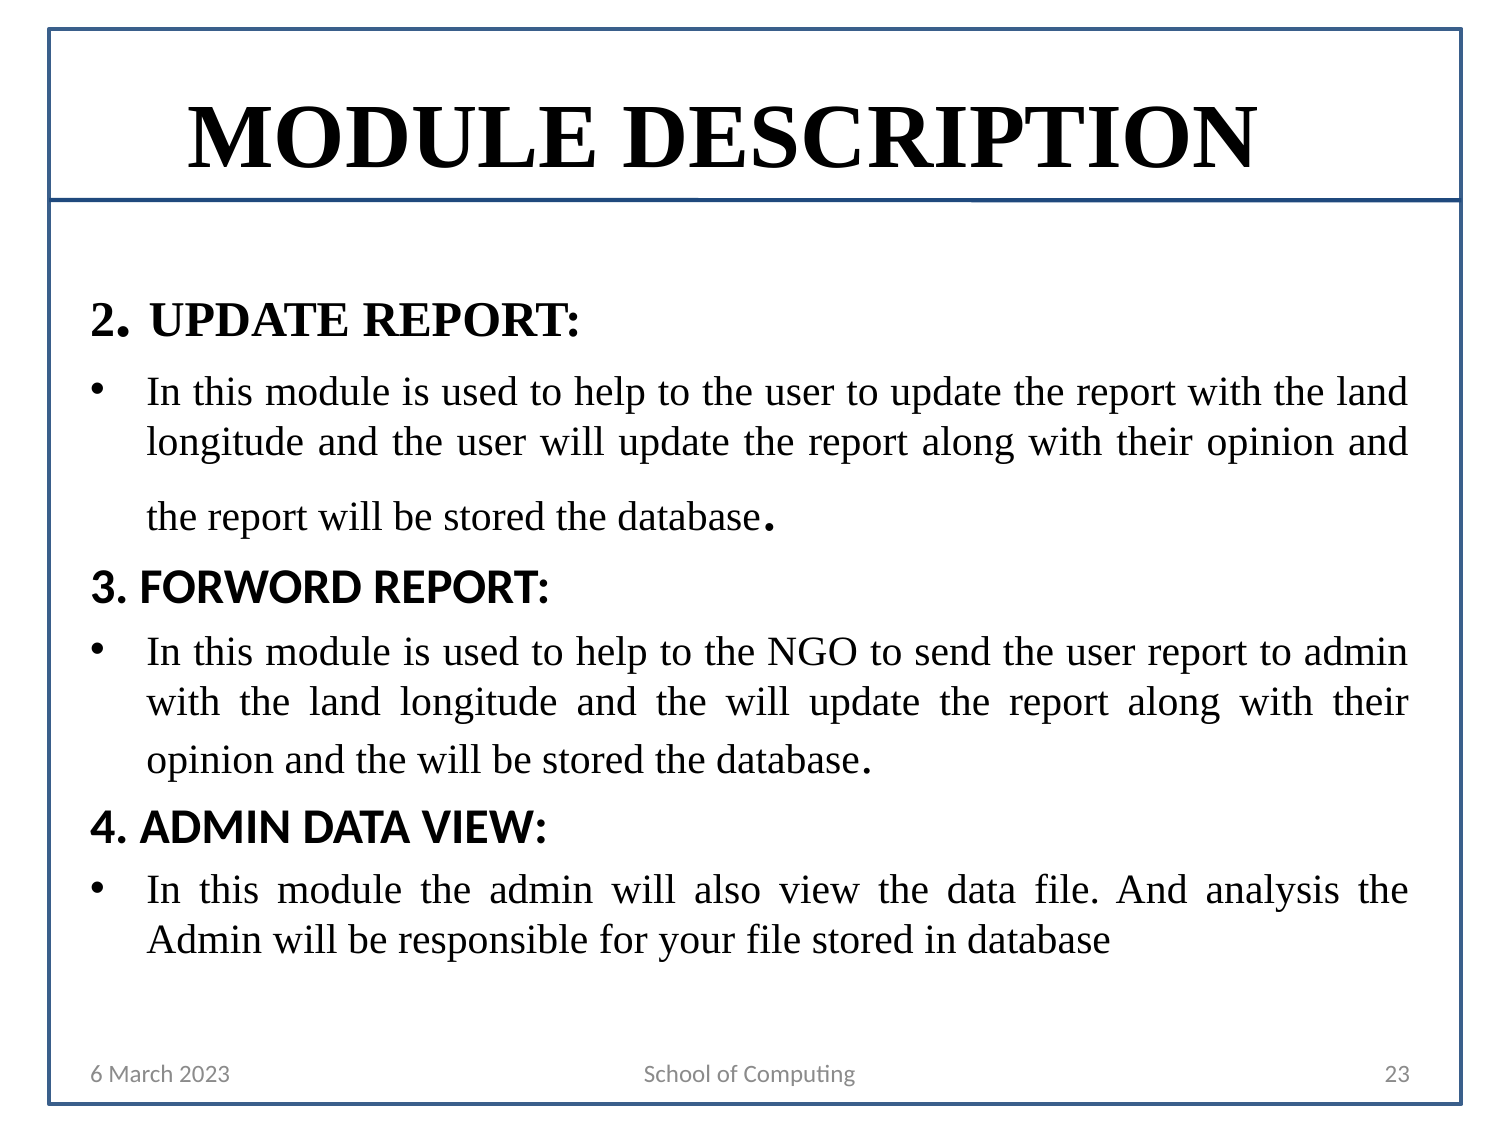

# MODULE DESCRIPTION
2. UPDATE REPORT:
In this module is used to help to the user to update the report with the land longitude and the user will update the report along with their opinion and the report will be stored the database.
3. FORWORD REPORT:
In this module is used to help to the NGO to send the user report to admin with the land longitude and the will update the report along with their opinion and the will be stored the database.
4. ADMIN DATA VIEW:
In this module the admin will also view the data file. And analysis the Admin will be responsible for your file stored in database
6 March 2023
School of Computing
23